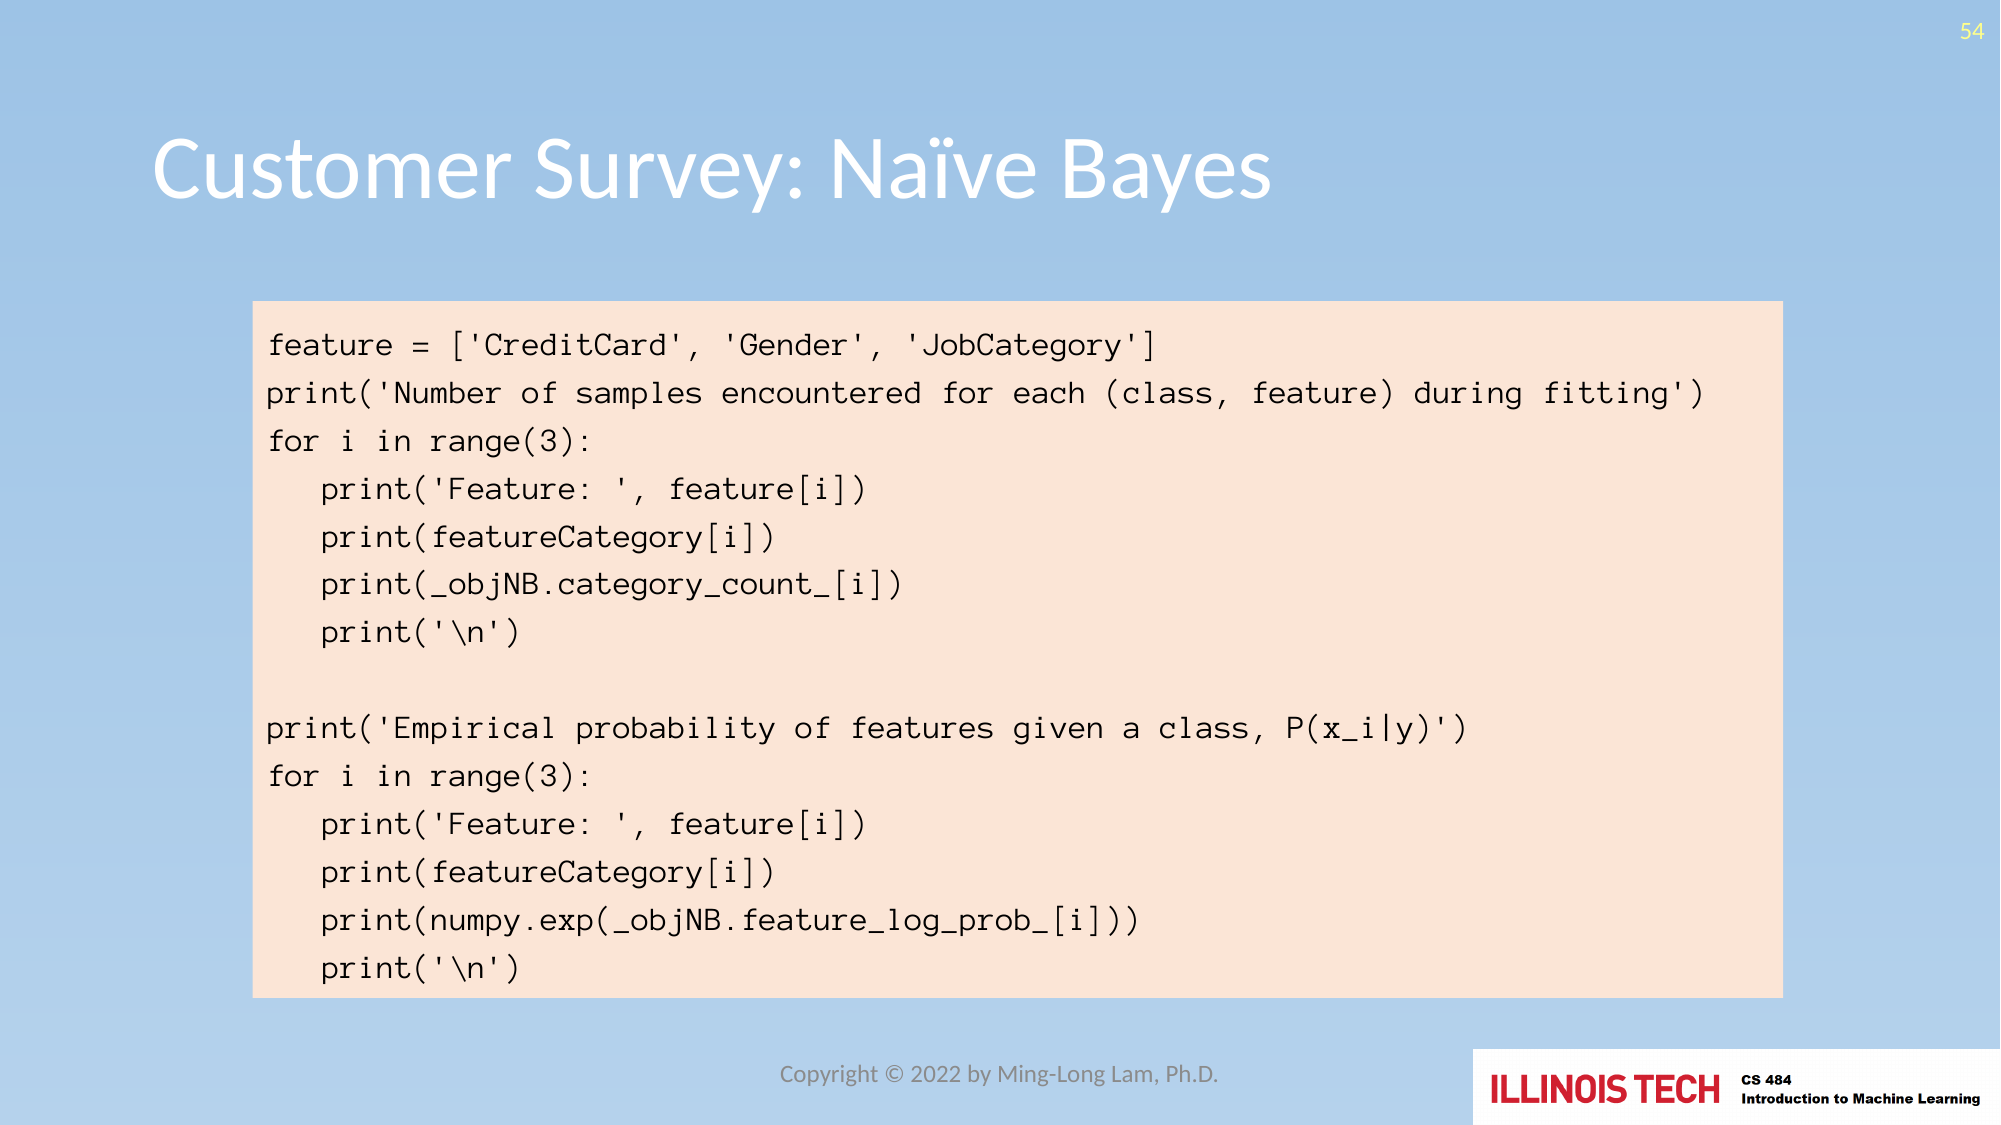

54
# Customer Survey: Naïve Bayes
feature = ['CreditCard', 'Gender', 'JobCategory']
print('Number of samples encountered for each (class, feature) during fitting')
for i in range(3):
   print('Feature: ', feature[i])
   print(featureCategory[i])
   print(_objNB.category_count_[i])
   print('\n')

print('Empirical probability of features given a class, P(x_i|y)')
for i in range(3):
   print('Feature: ', feature[i])
   print(featureCategory[i])
   print(numpy.exp(_objNB.feature_log_prob_[i]))
   print('\n')
Copyright © 2022 by Ming-Long Lam, Ph.D.